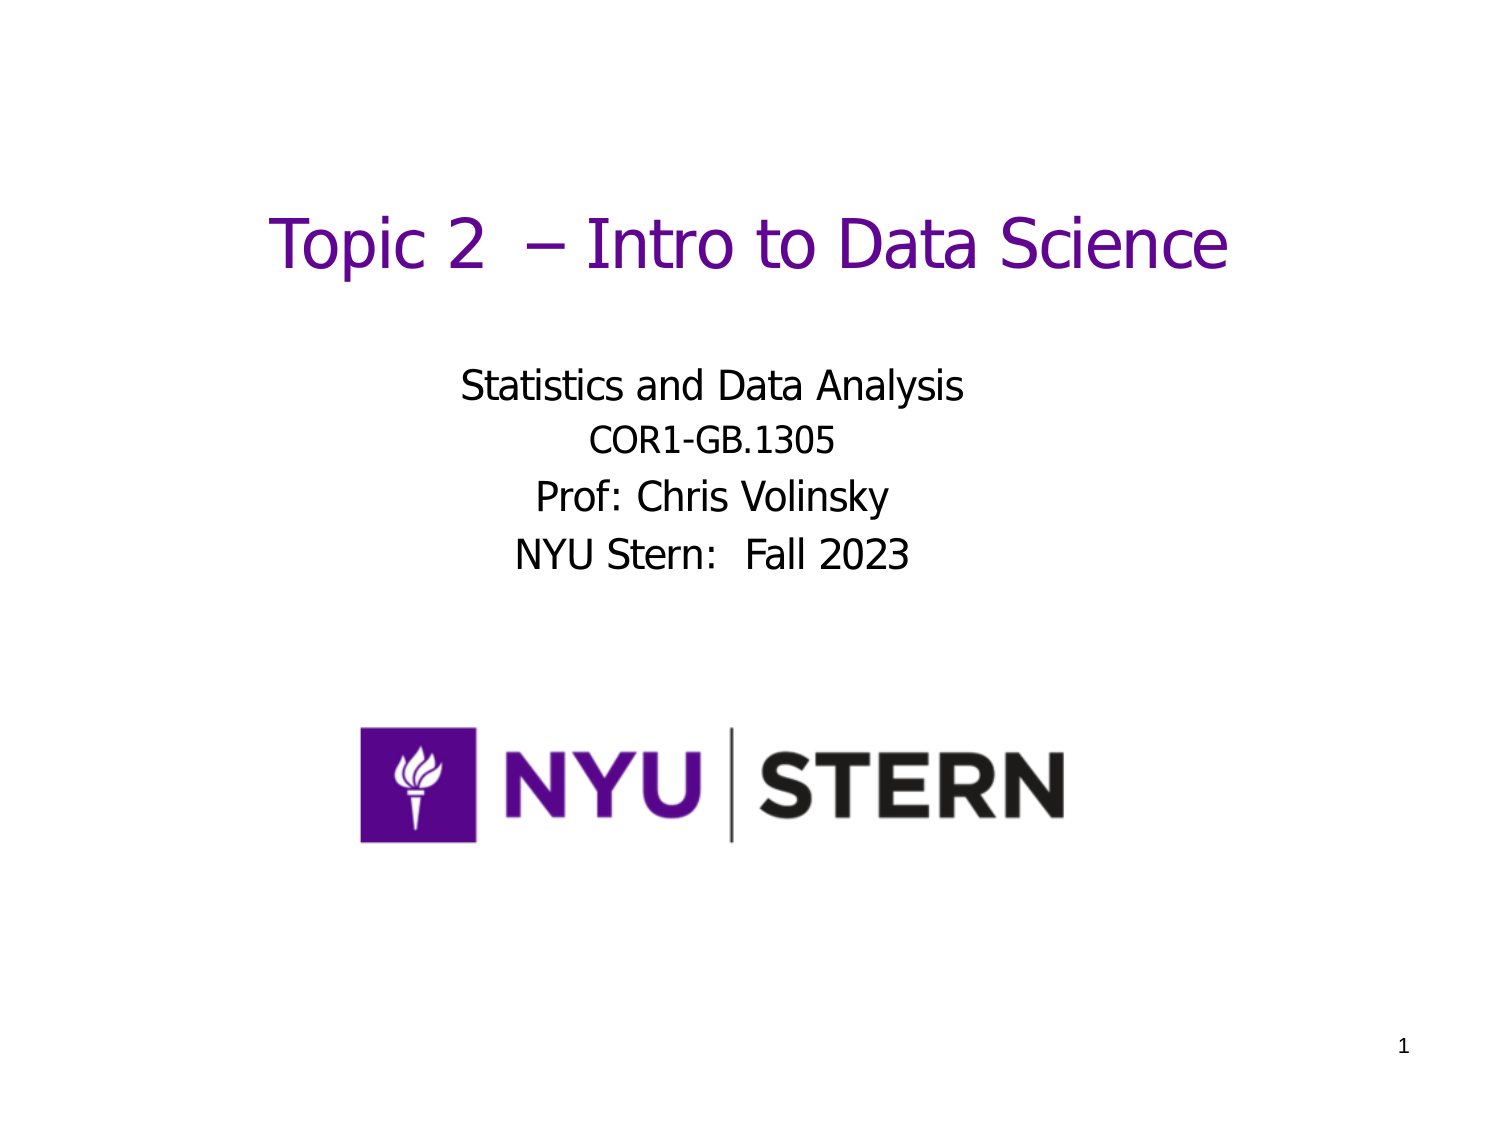

# Topic 2  – Intro to Data Science
Statistics and Data Analysis
COR1-GB.1305
Prof: Chris Volinsky
NYU Stern:  Fall 2023
1